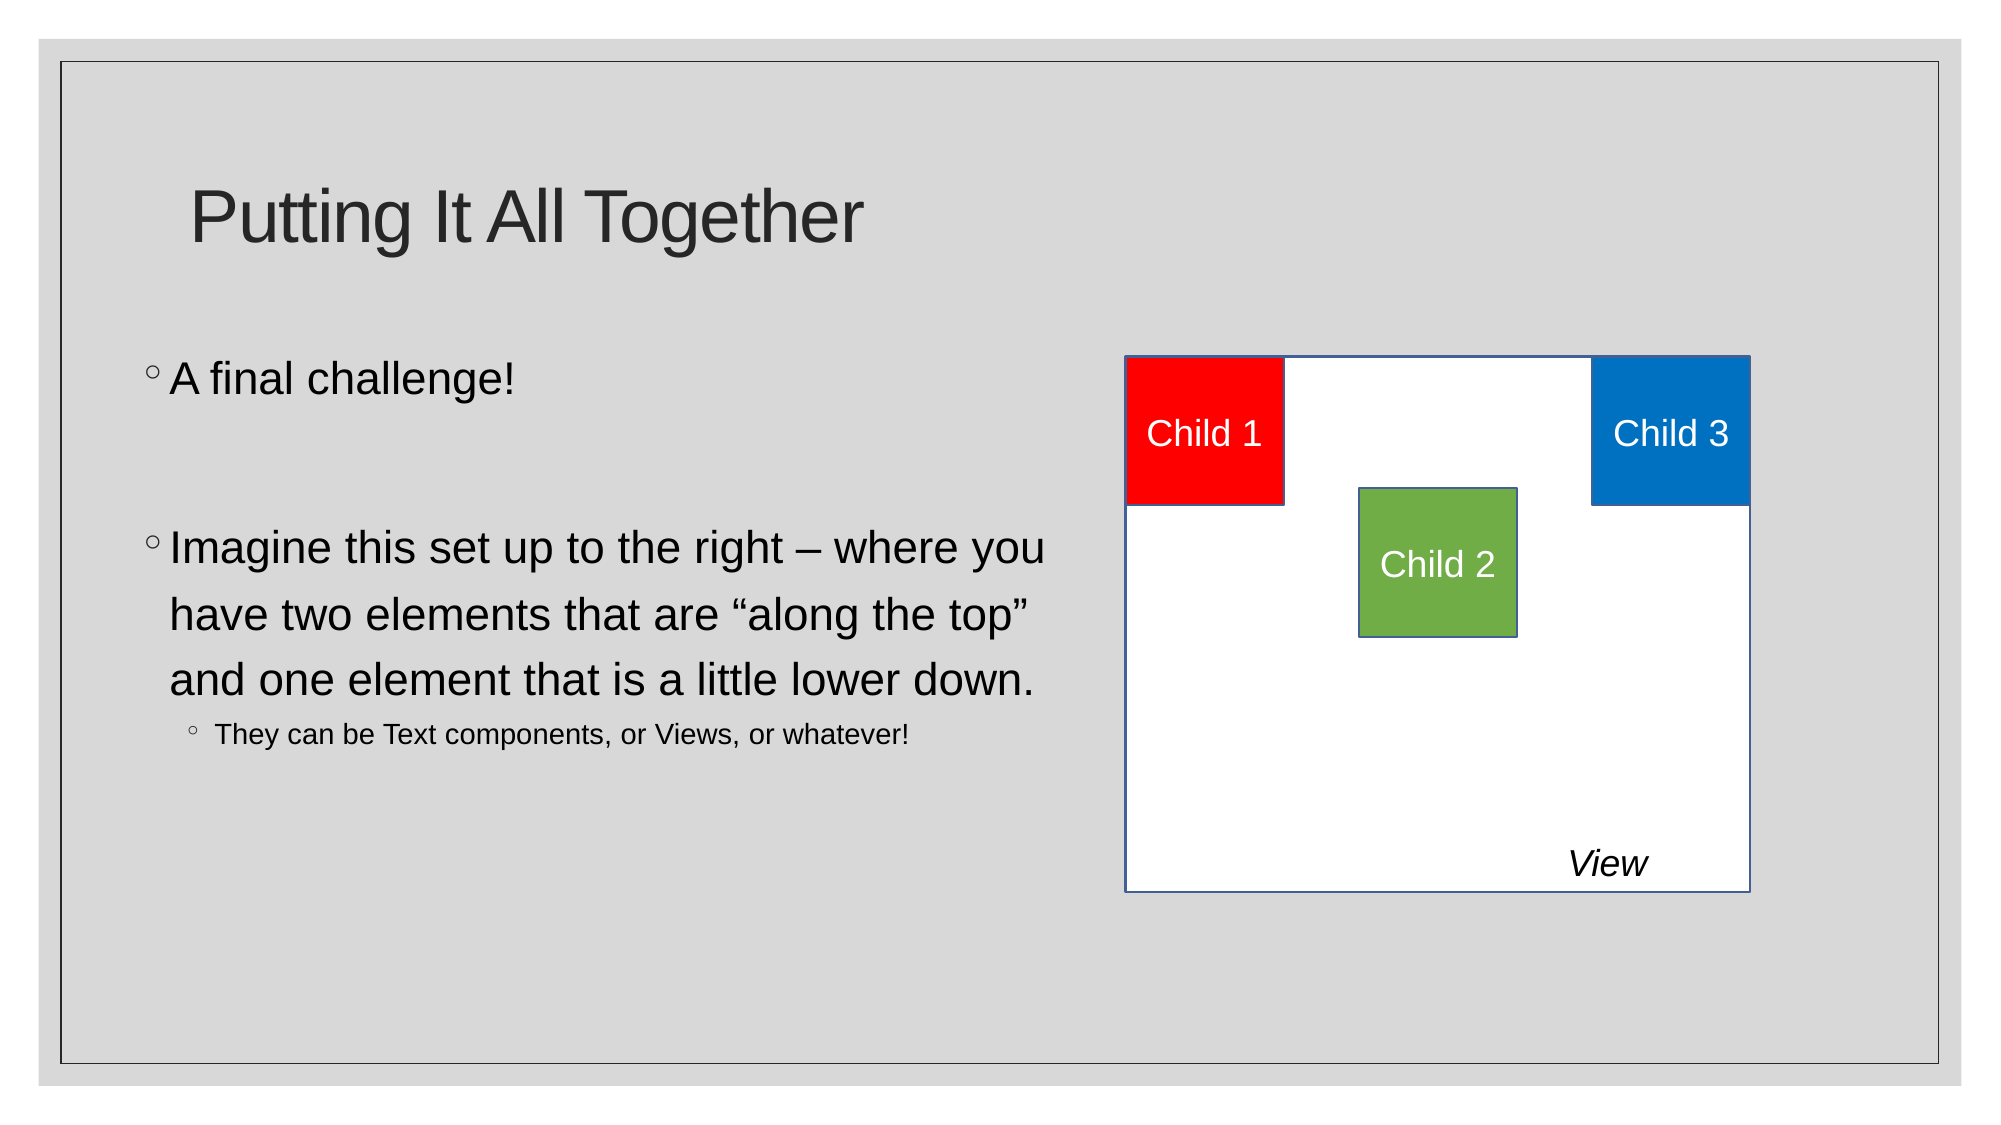

# Putting It All Together
A final challenge!

Imagine this set up to the right – where you have two elements that are “along the top” and one element that is a little lower down.
They can be Text components, or Views, or whatever!

Child 1
Child 3
Child 2
View